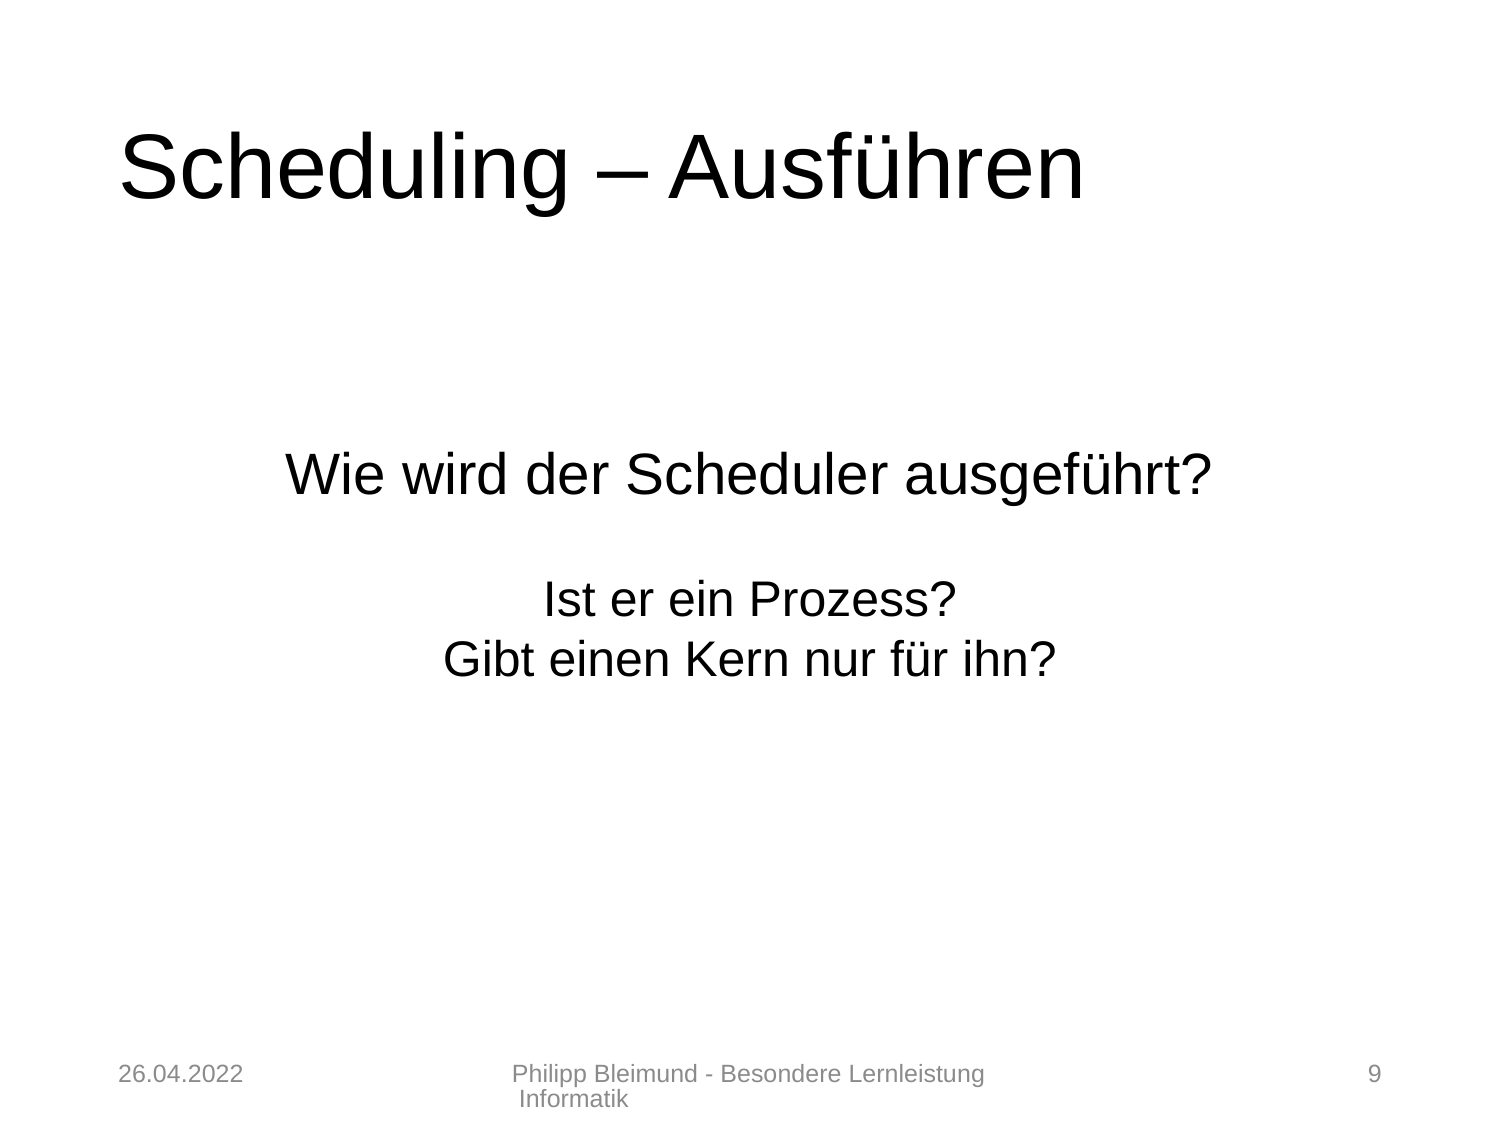

# Scheduling – Ausführen
Wie wird der Scheduler ausgeführt?

Ist er ein Prozess?
Gibt einen Kern nur für ihn?
26.04.2022
Philipp Bleimund - Besondere Lernleistung Informatik
9